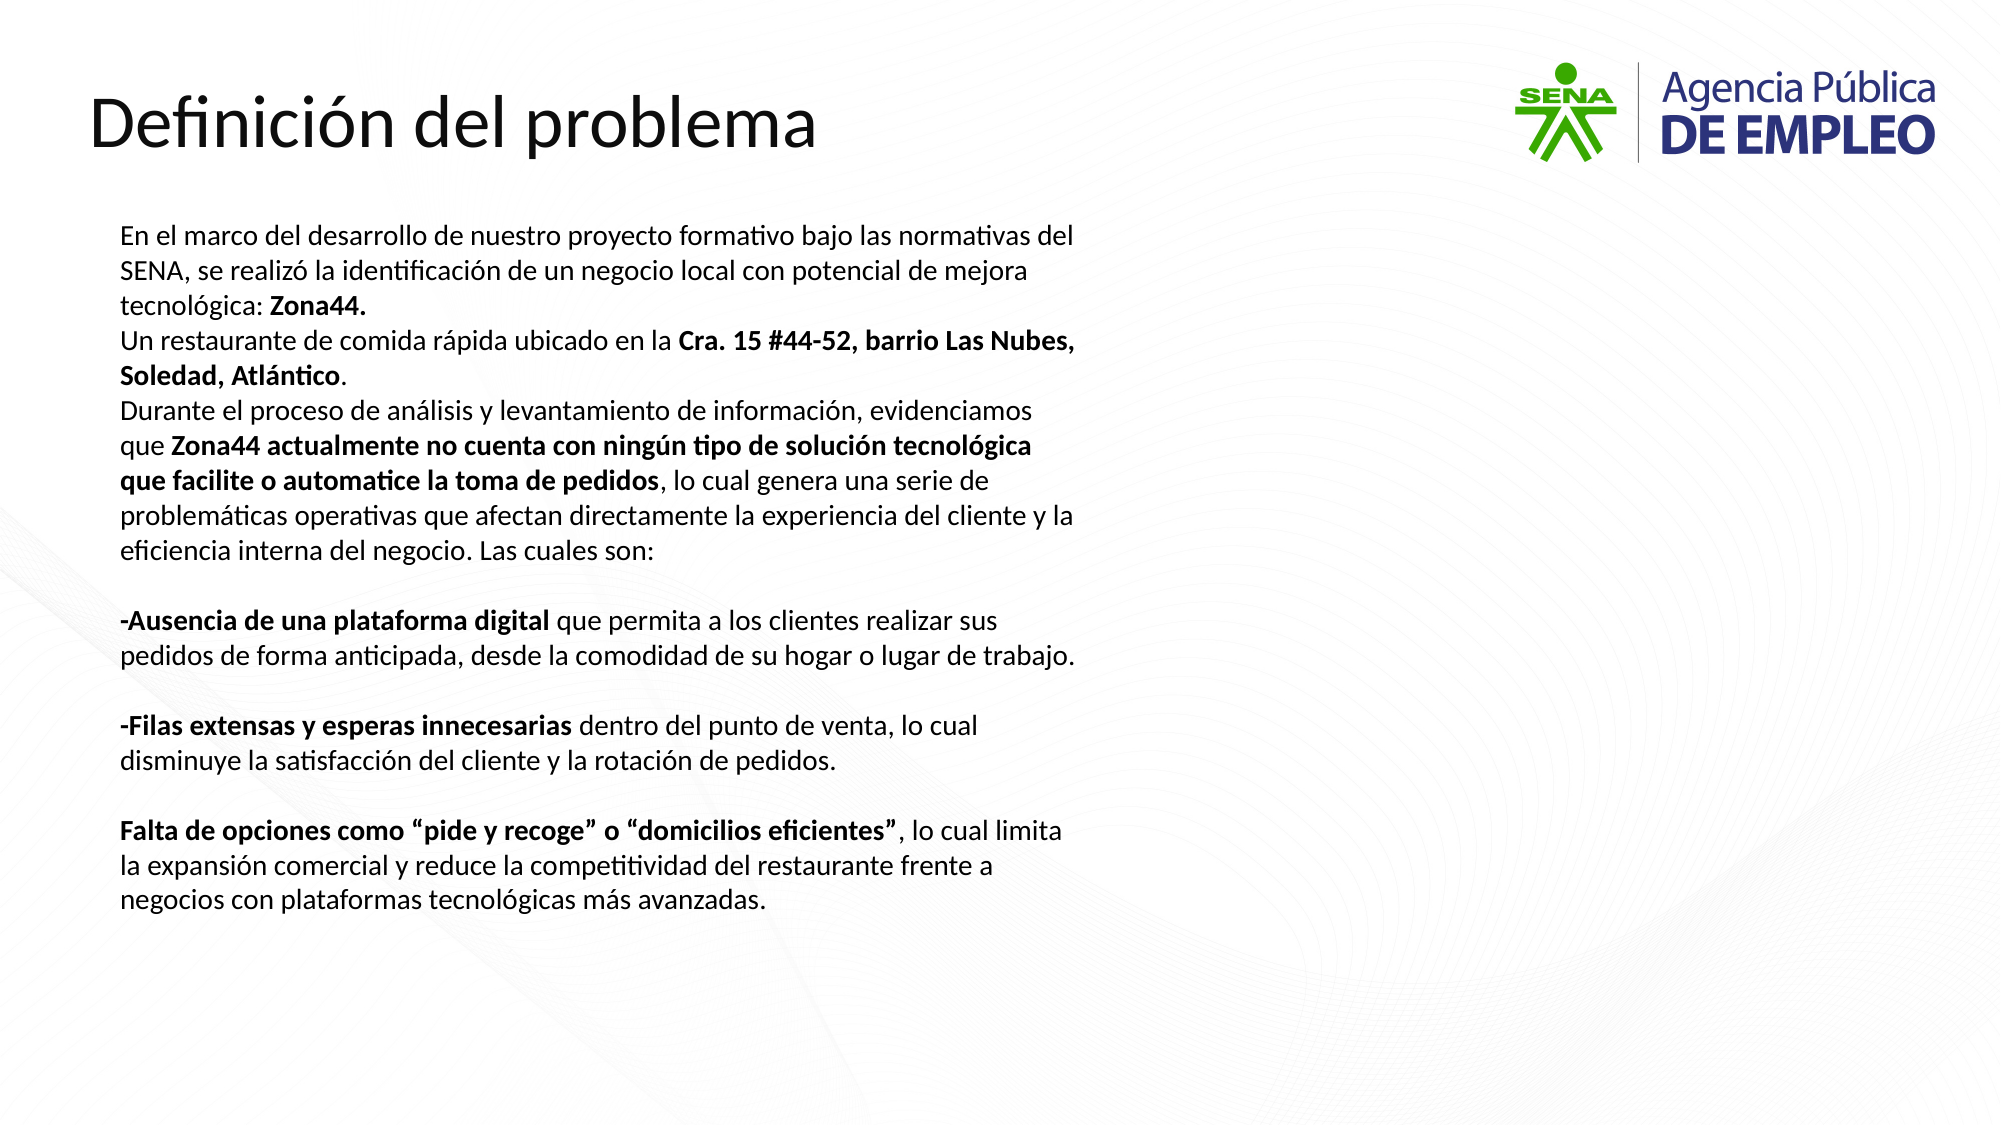

Definición del problema
En el marco del desarrollo de nuestro proyecto formativo bajo las normativas del SENA, se realizó la identificación de un negocio local con potencial de mejora tecnológica: Zona44.
Un restaurante de comida rápida ubicado en la Cra. 15 #44-52, barrio Las Nubes, Soledad, Atlántico.
Durante el proceso de análisis y levantamiento de información, evidenciamos que Zona44 actualmente no cuenta con ningún tipo de solución tecnológica que facilite o automatice la toma de pedidos, lo cual genera una serie de problemáticas operativas que afectan directamente la experiencia del cliente y la eficiencia interna del negocio. Las cuales son:

-Ausencia de una plataforma digital que permita a los clientes realizar sus pedidos de forma anticipada, desde la comodidad de su hogar o lugar de trabajo.

-Filas extensas y esperas innecesarias dentro del punto de venta, lo cual disminuye la satisfacción del cliente y la rotación de pedidos.

Falta de opciones como “pide y recoge” o “domicilios eficientes”, lo cual limita la expansión comercial y reduce la competitividad del restaurante frente a negocios con plataformas tecnológicas más avanzadas.